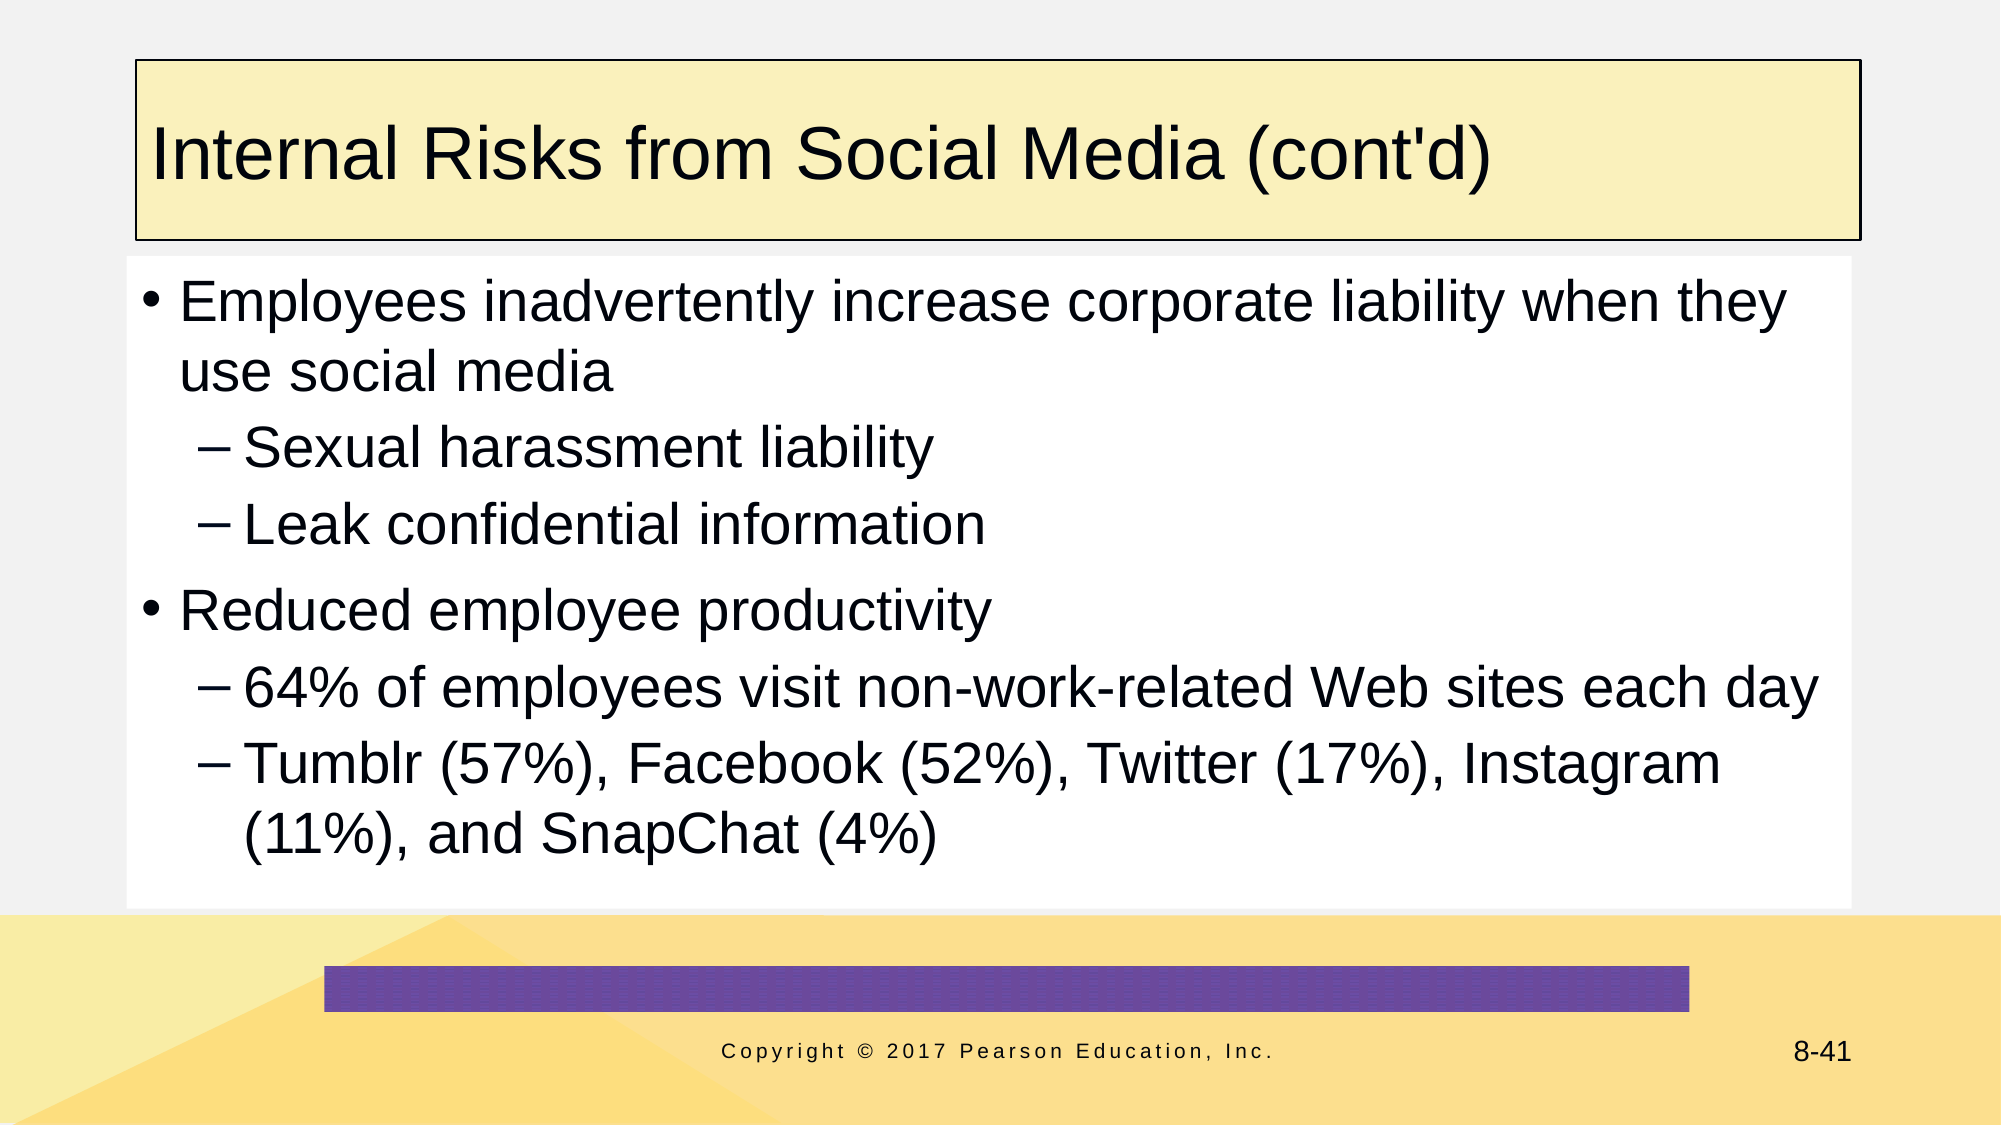

# Internal Risks from Social Media (cont'd)
Employees inadvertently increase corporate liability when they use social media
Sexual harassment liability
Leak confidential information
Reduced employee productivity
64% of employees visit non-work-related Web sites each day
Tumblr (57%), Facebook (52%), Twitter (17%), Instagram (11%), and SnapChat (4%)
Copyright © 2017 Pearson Education, Inc.